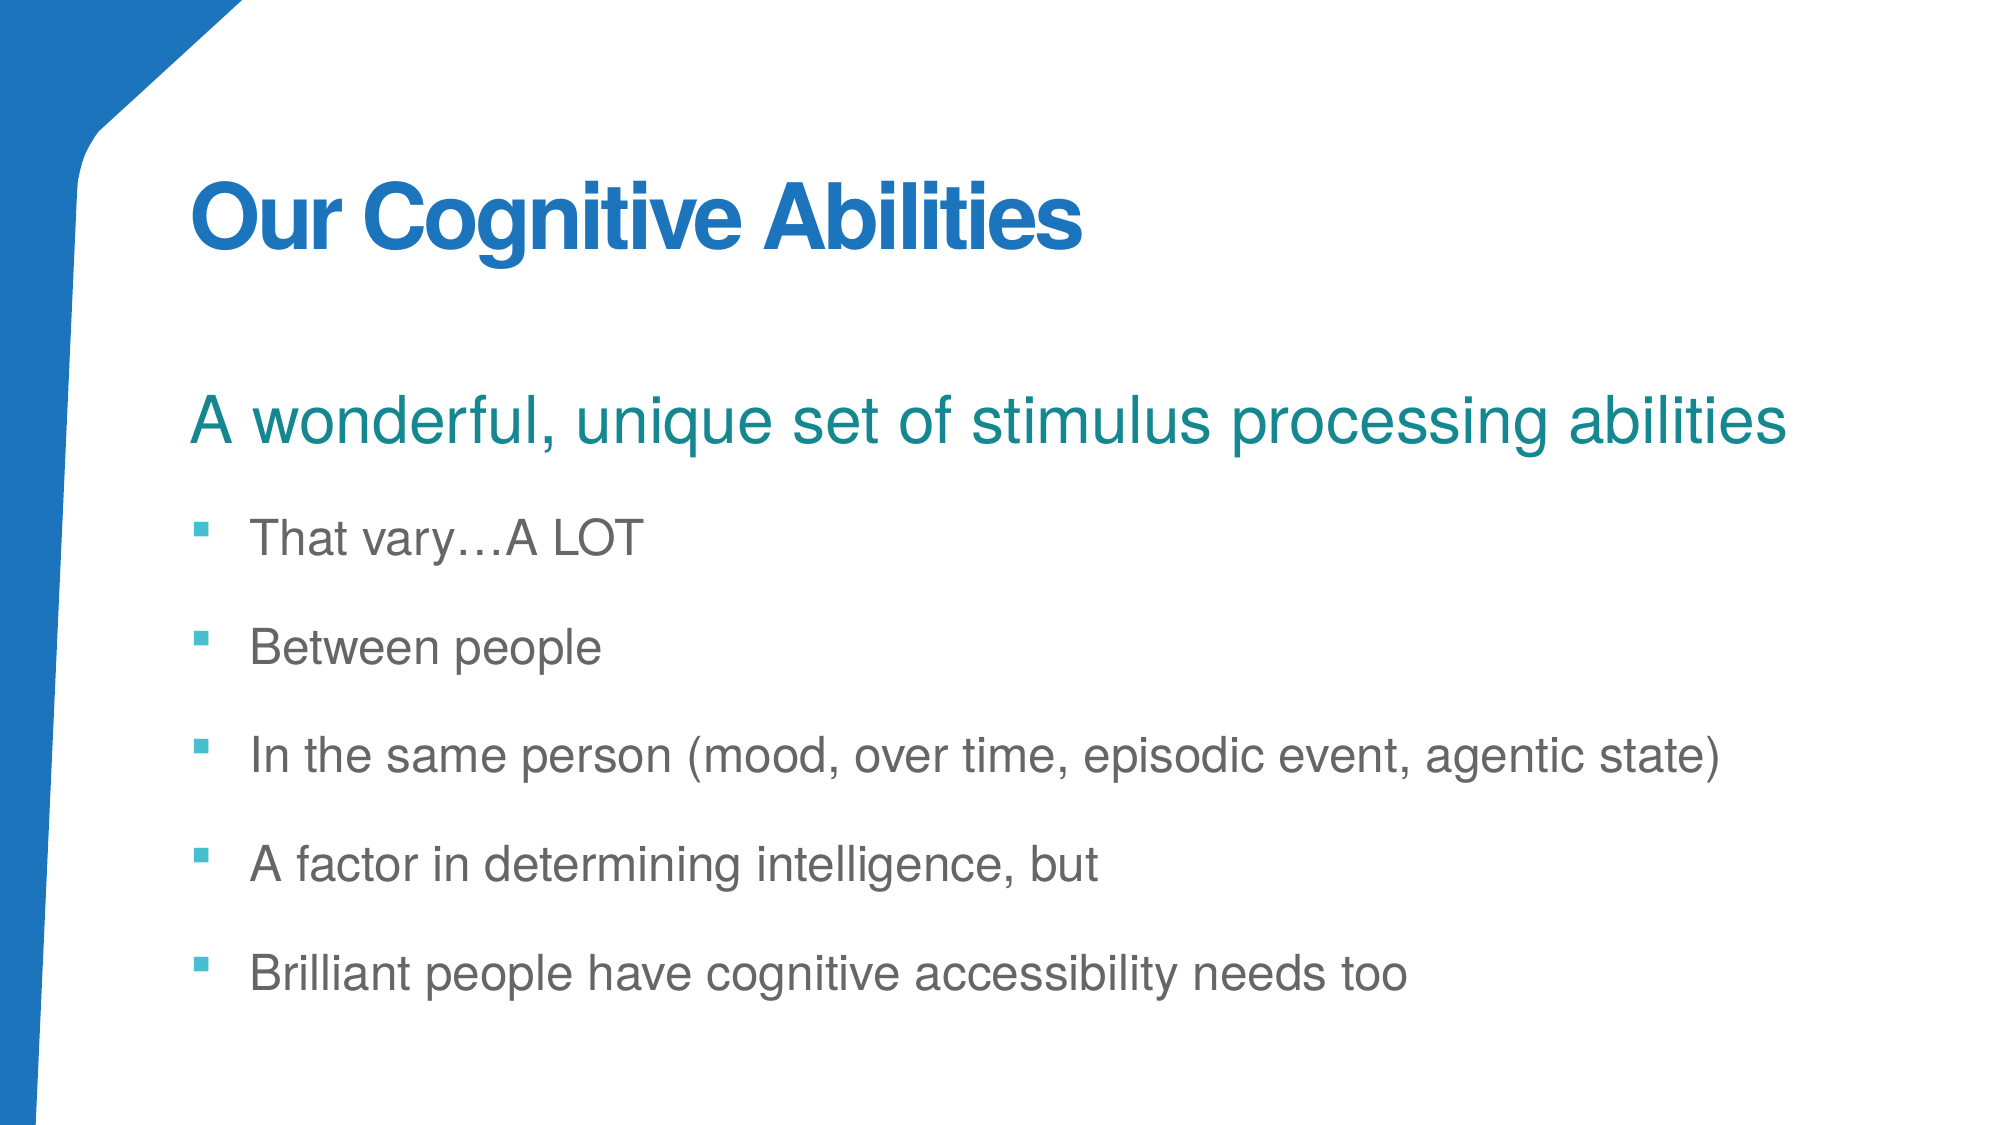

# Our Cognitive Abilities
A wonderful, unique set of stimulus processing abilities
That vary…A LOT
Between people
In the same person (mood, over time, episodic event, agentic state)
A factor in determining intelligence, but
Brilliant people have cognitive accessibility needs too